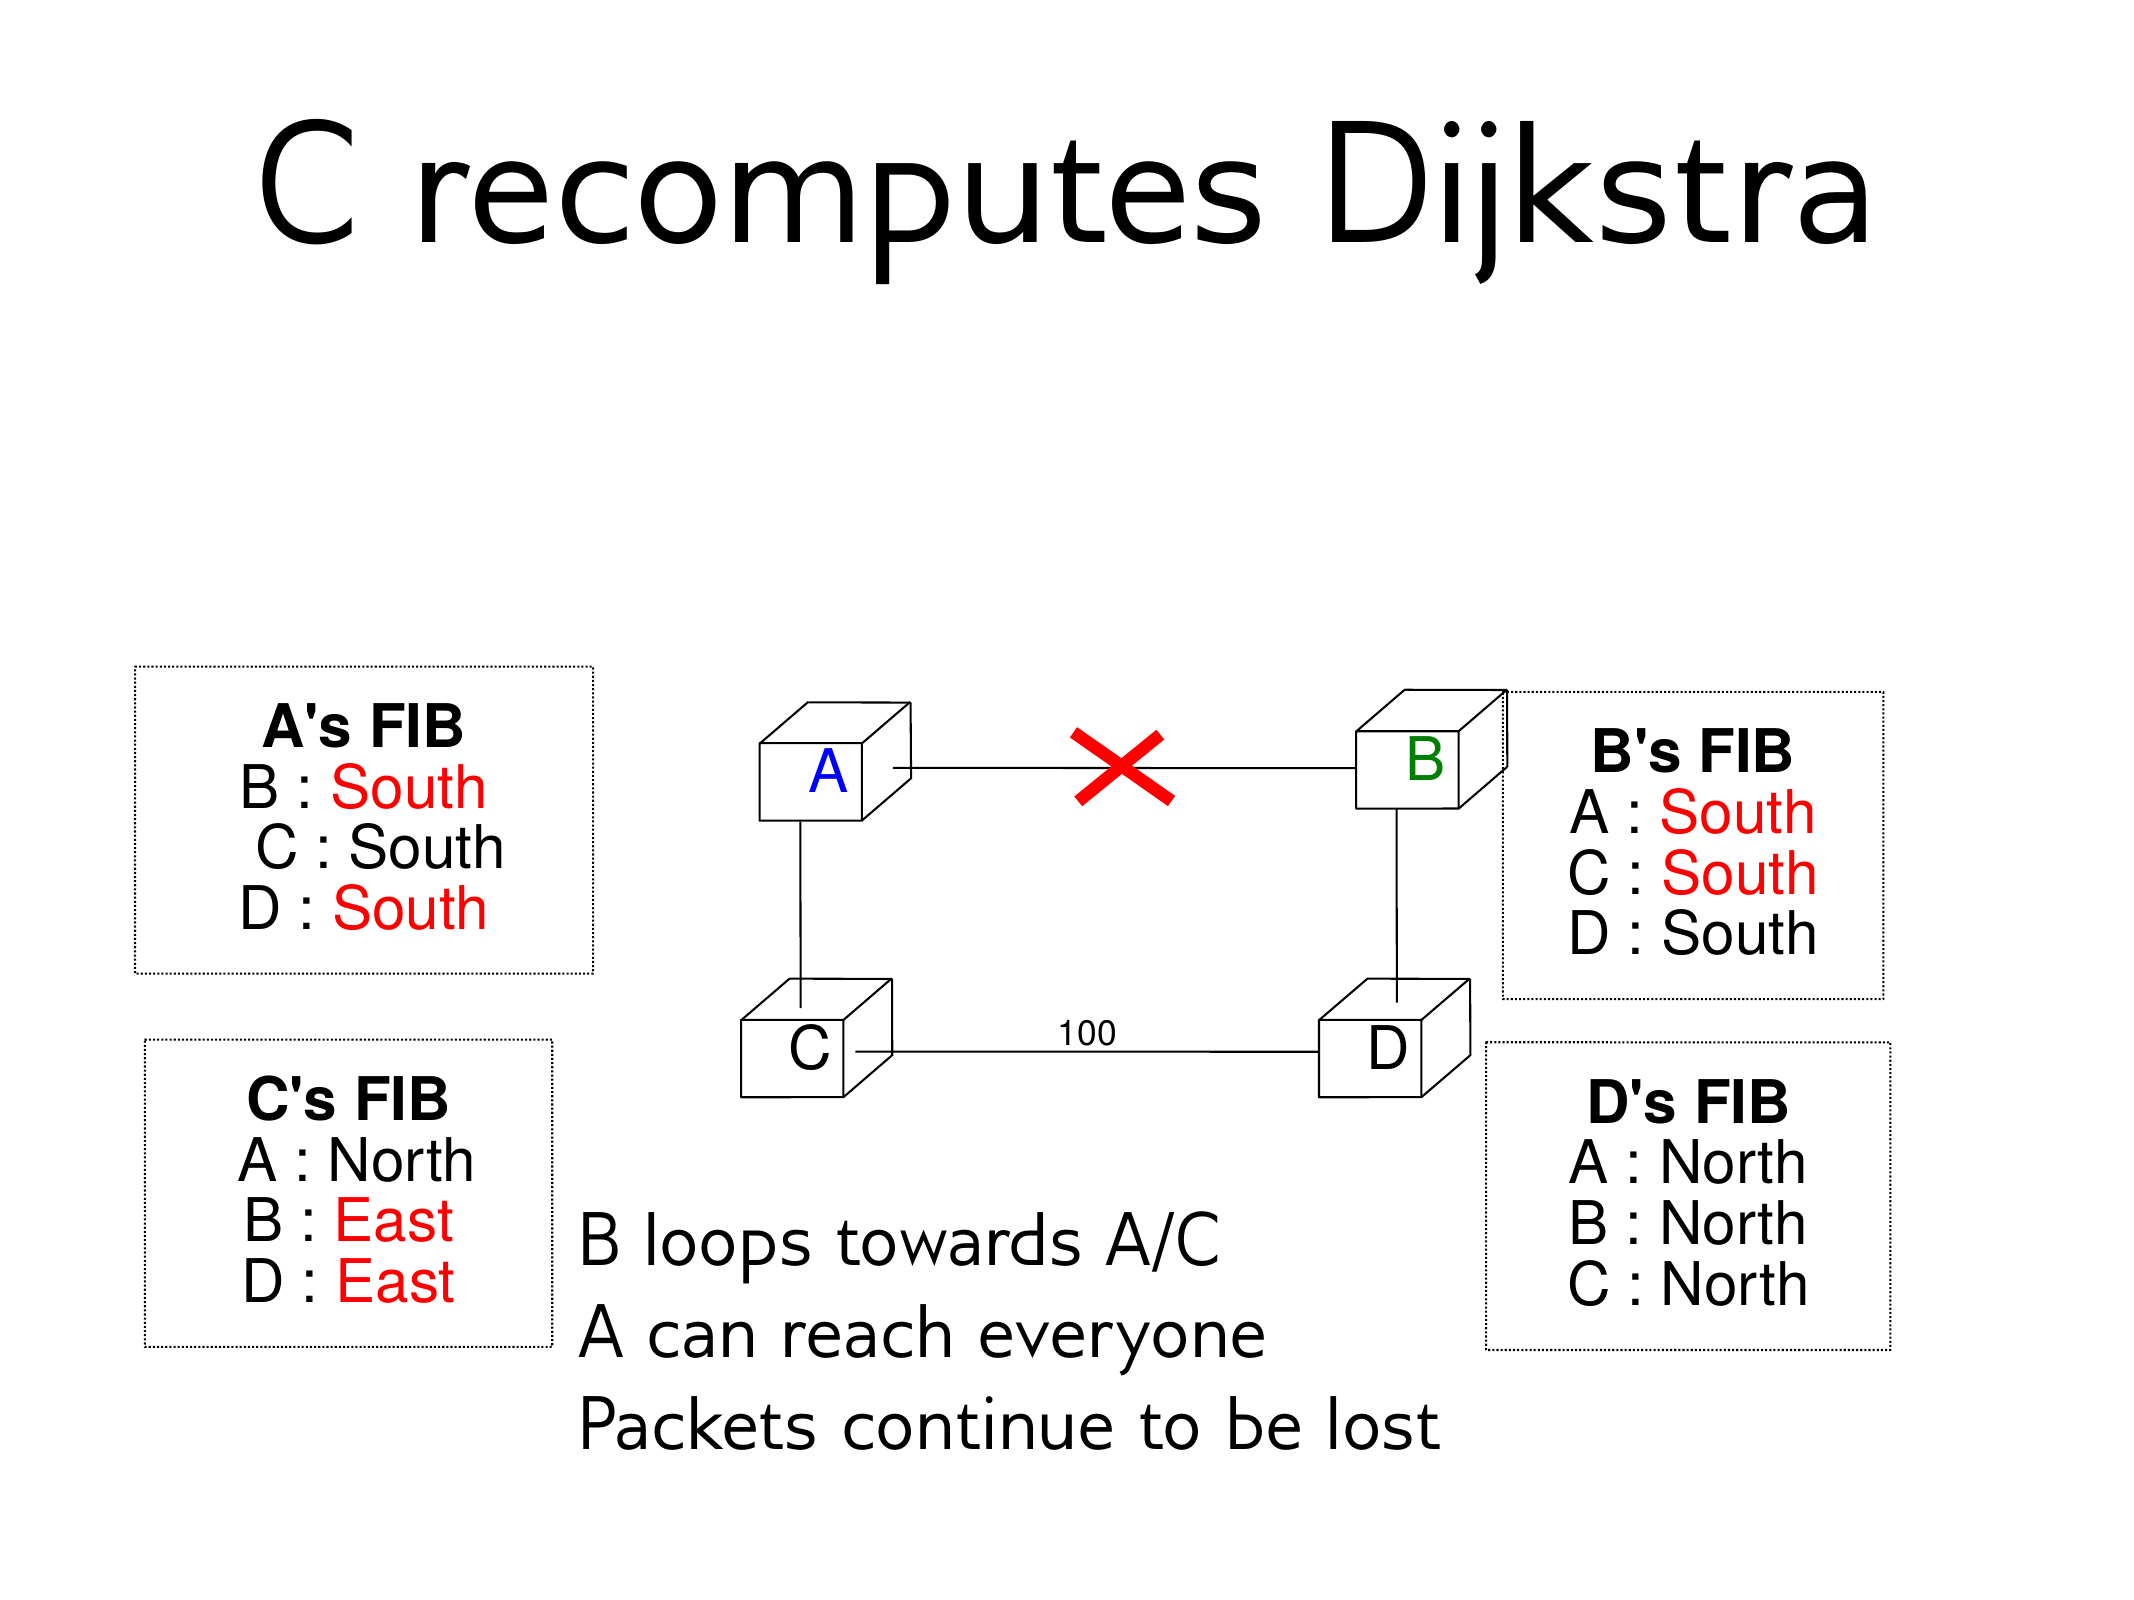

# C recomputes Dijkstra

A's FIB
B : South
  C : South
D : South

B

B's FIB
A : South
C : South
D : South

A

C

D

100

C's FIB
 A : North
B : East
D : East

D's FIB
A : North
B : North
C : North
B loops towards A/C
A can reach everyone
Packets continue to be lost